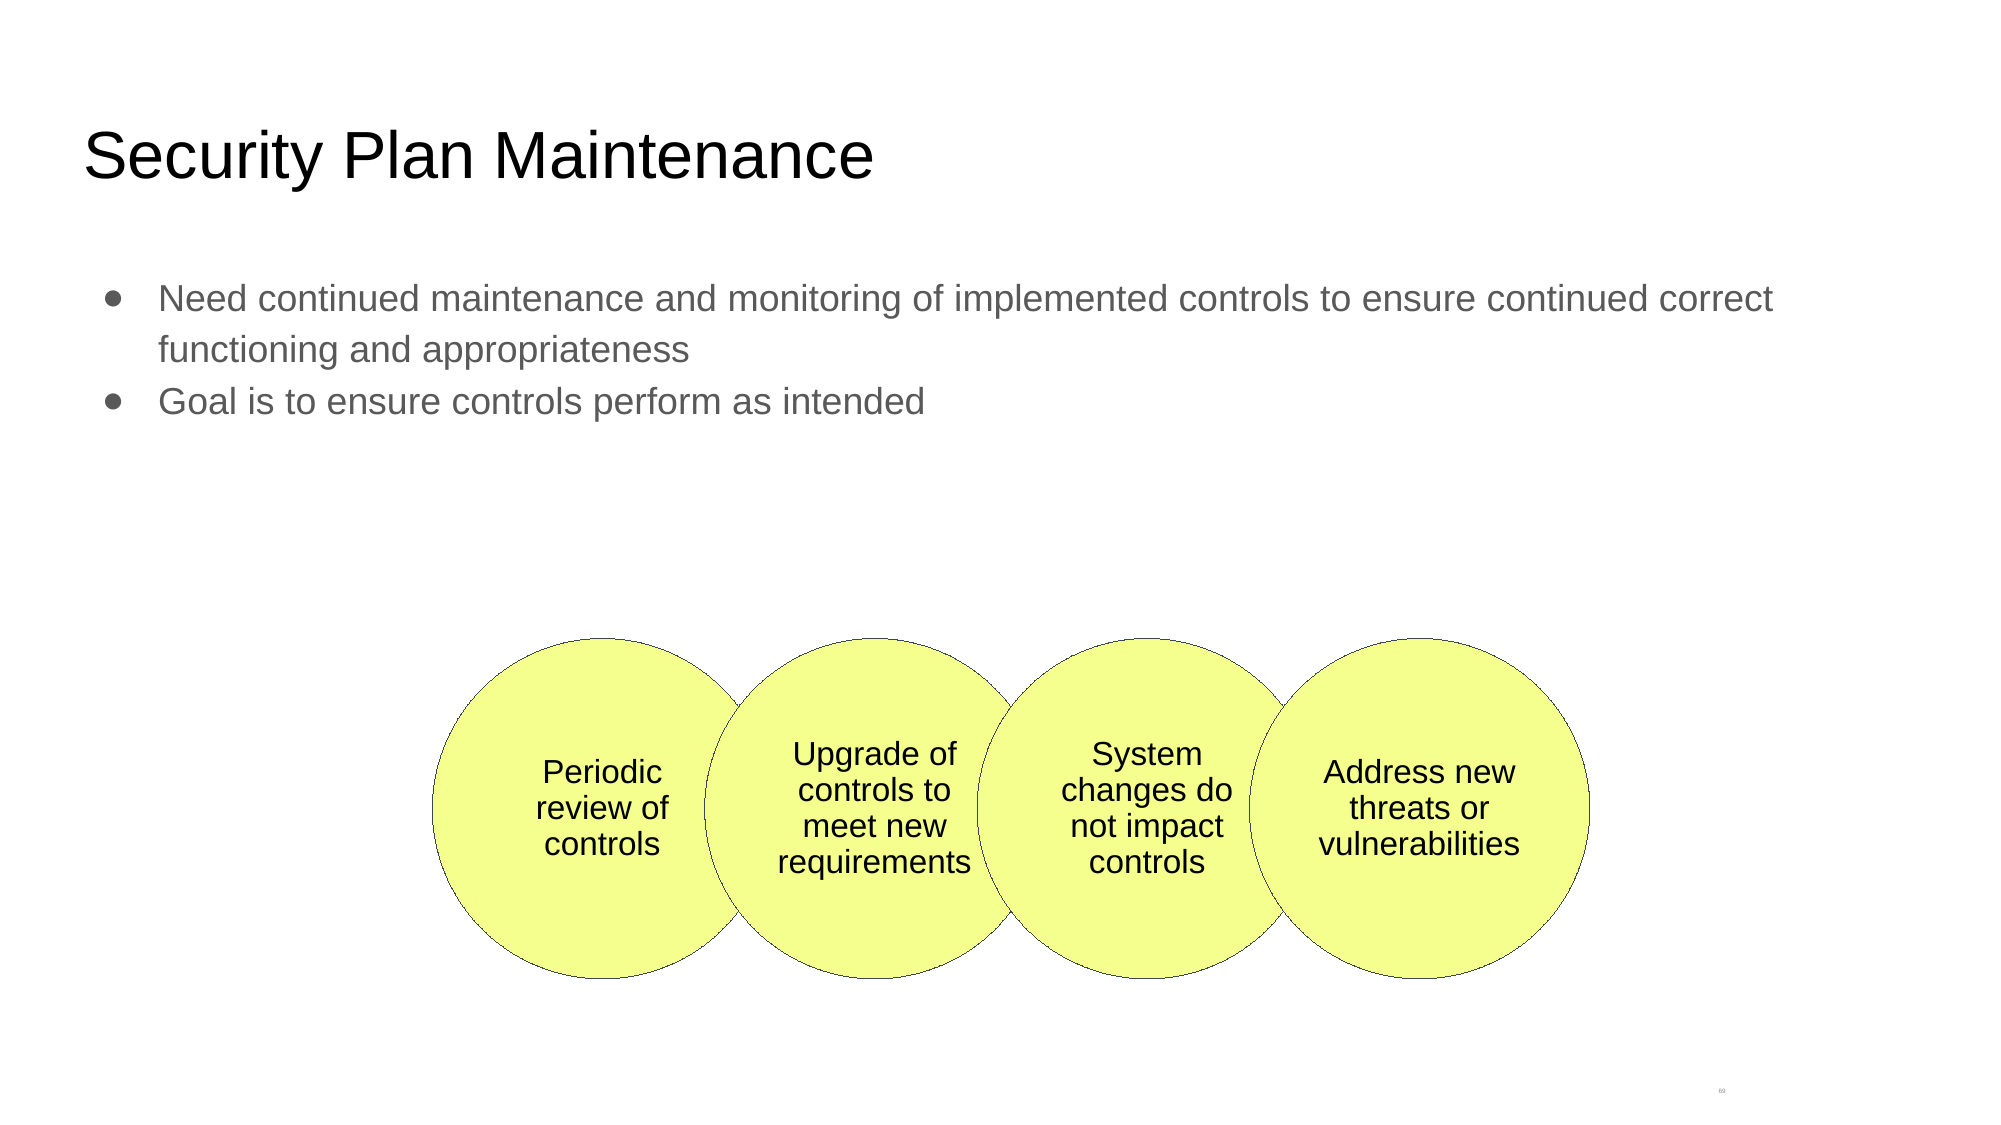

# Security Plan Maintenance
Need continued maintenance and monitoring of implemented controls to ensure continued correct functioning and appropriateness
Goal is to ensure controls perform as intended

Periodic review of controls
Upgrade of controls to meet new requirements
System changes do not impact controls
Address new threats or vulnerabilities
69